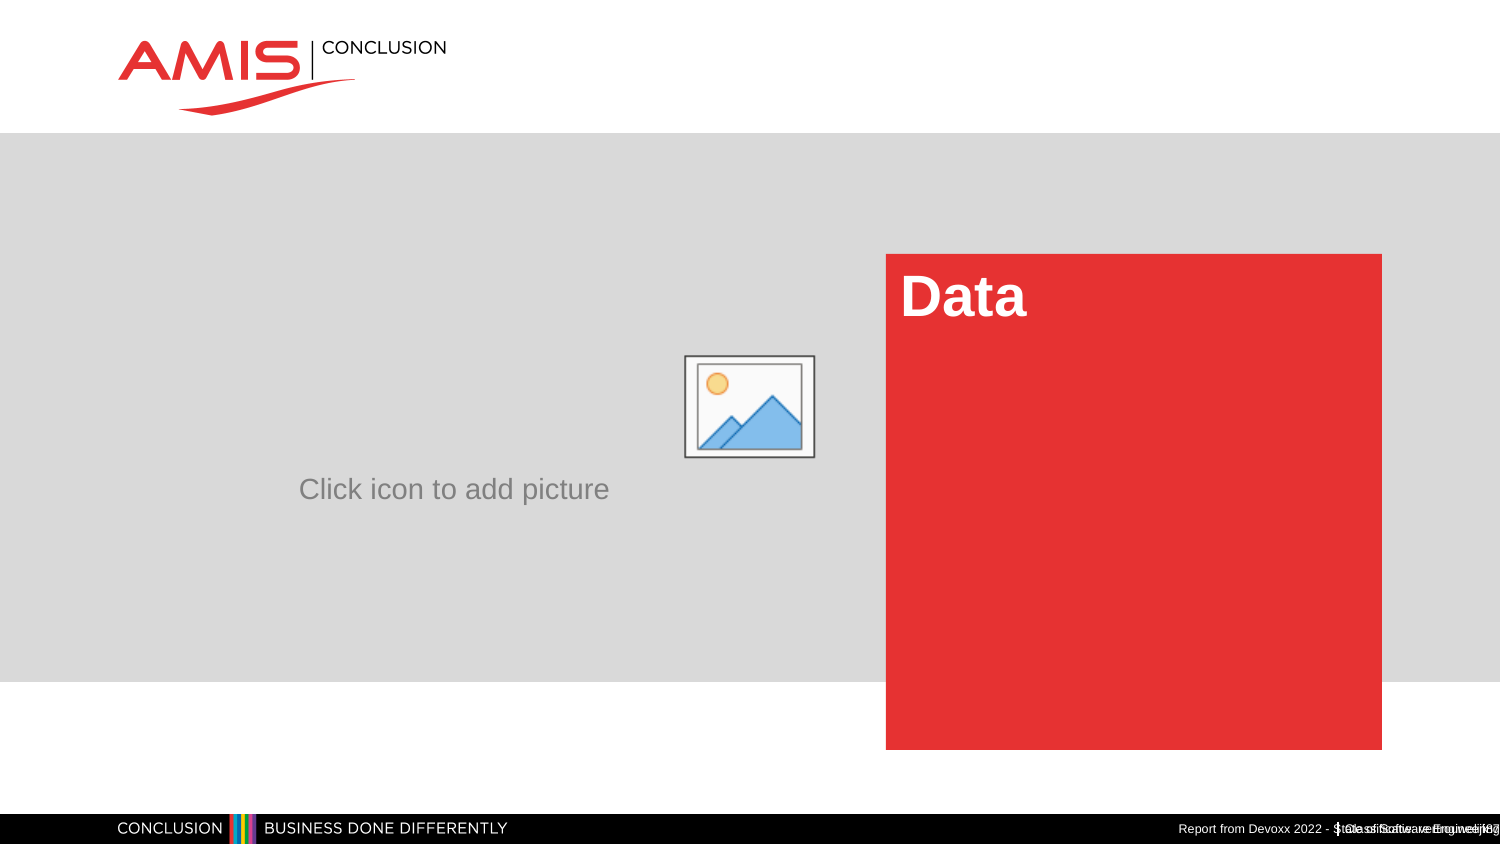

# Data
Report from Devoxx 2022 - State of Software Engineering
87